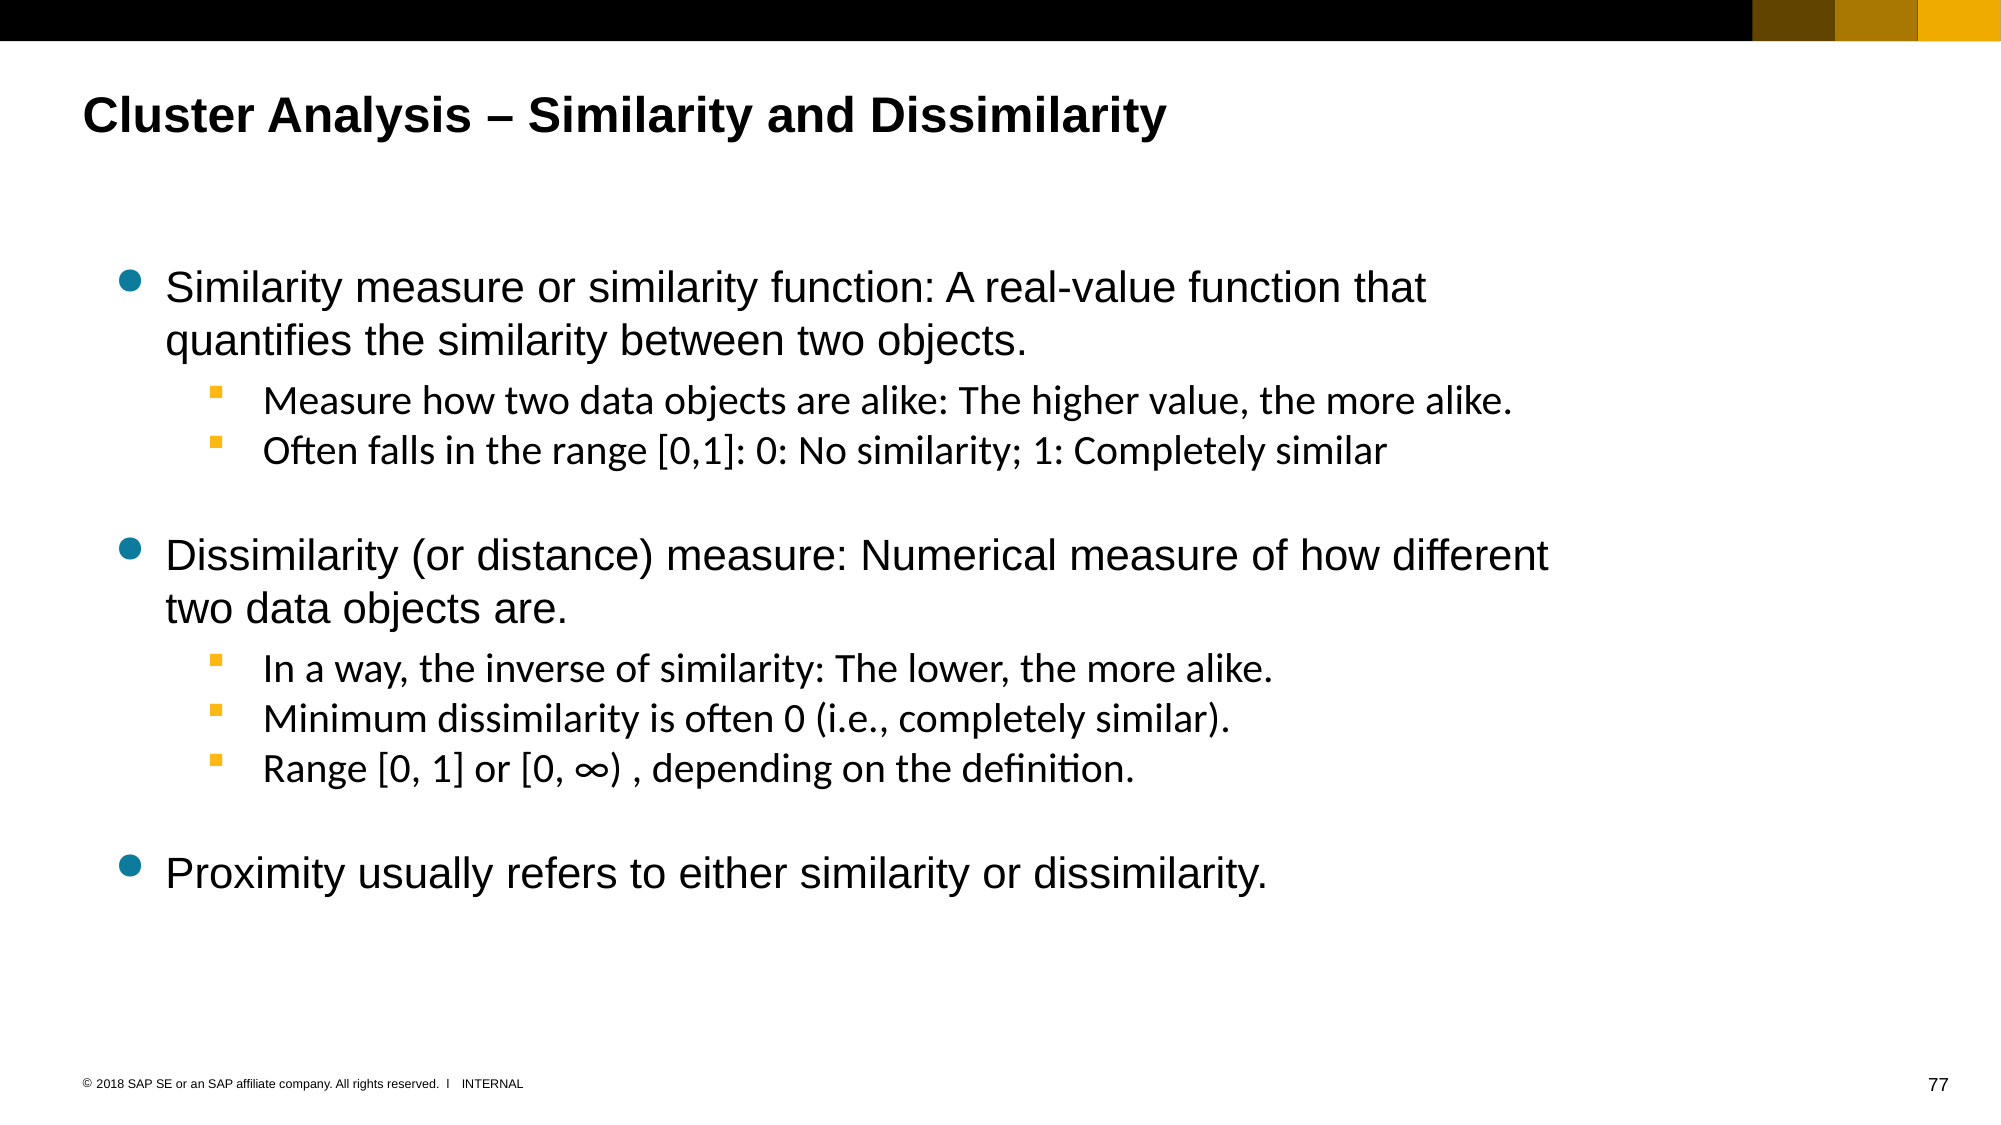

# Cluster Analysis – Similarity and Dissimilarity

Similarity measure or similarity function: A real-value function that quantifies the similarity between two objects.
Measure how two data objects are alike: The higher value, the more alike.
Often falls in the range [0,1]: 0: No similarity; 1: Completely similar

Dissimilarity (or distance) measure: Numerical measure of how different two data objects are.
In a way, the inverse of similarity: The lower, the more alike.
Minimum dissimilarity is often 0 (i.e., completely similar).
Range [0, 1] or [0, ∞) , depending on the definition.

Proximity usually refers to either similarity or dissimilarity.